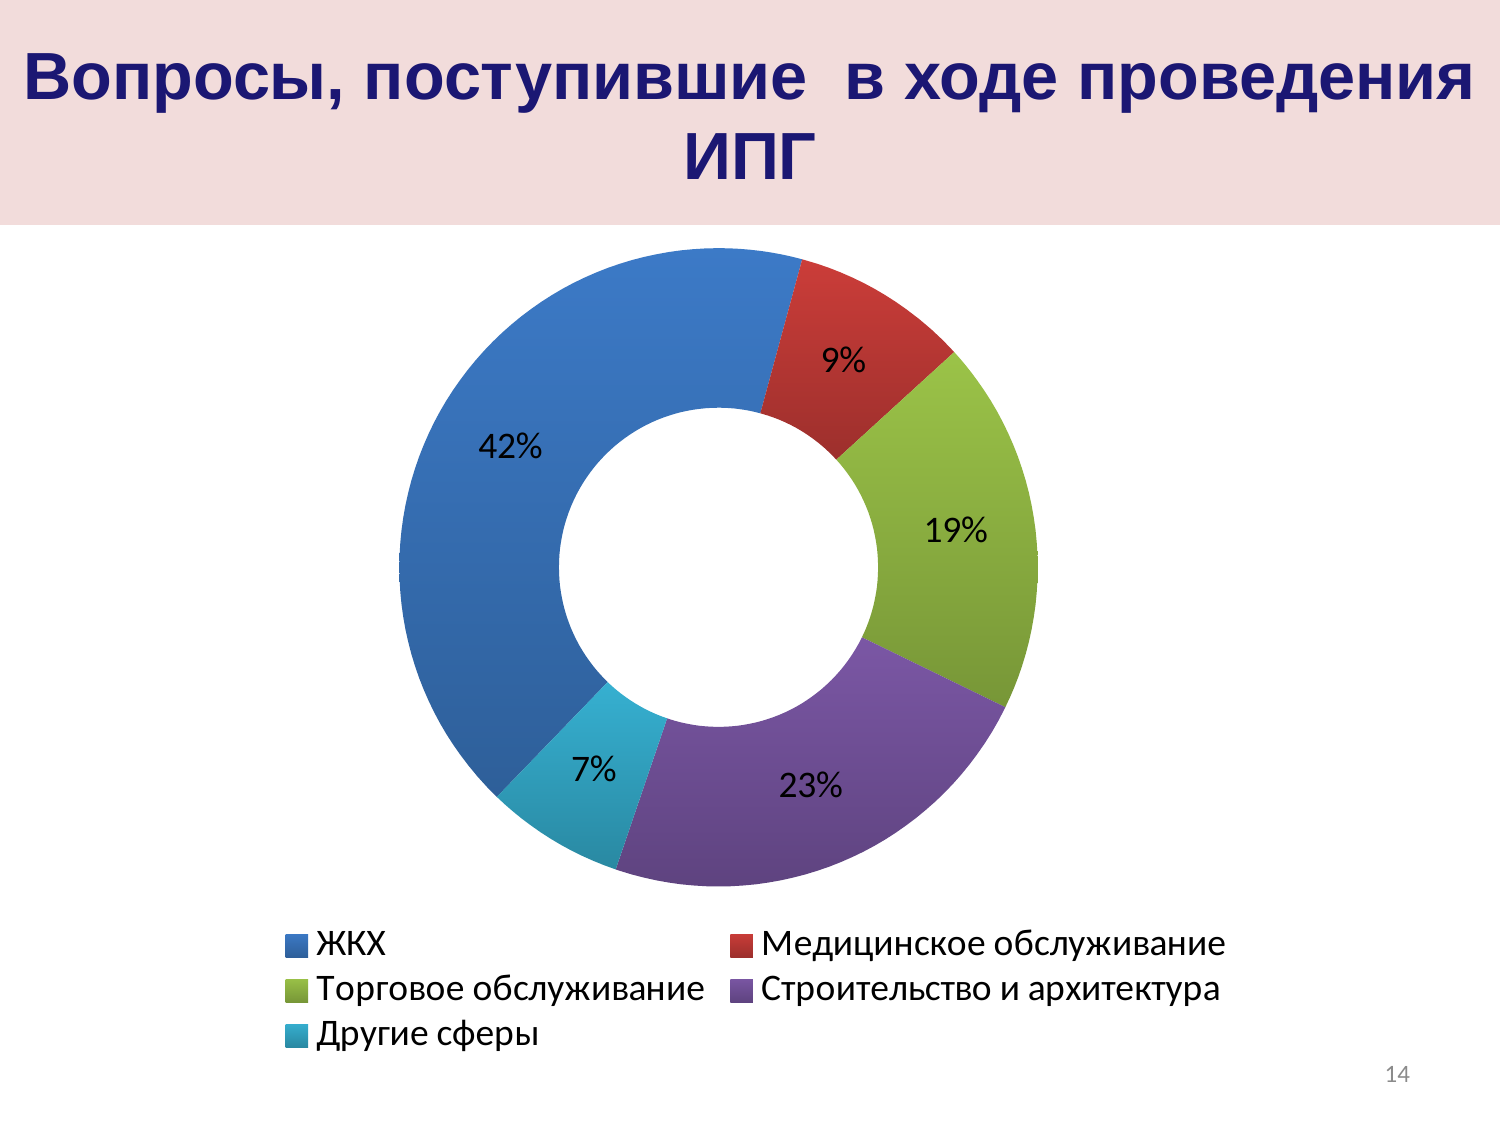

Вопросы, поступившие  в ходе проведения ИПГ

### Chart

| Category | Продажи |
|---|---|
| ЖКХ | 42.0 |
| Медицинское обслуживание | 9.0 |
| Торговое обслуживание | 19.0 |
| Строительство и архитектура | 23.0 |
| Другие сферы | 7.0 |
14